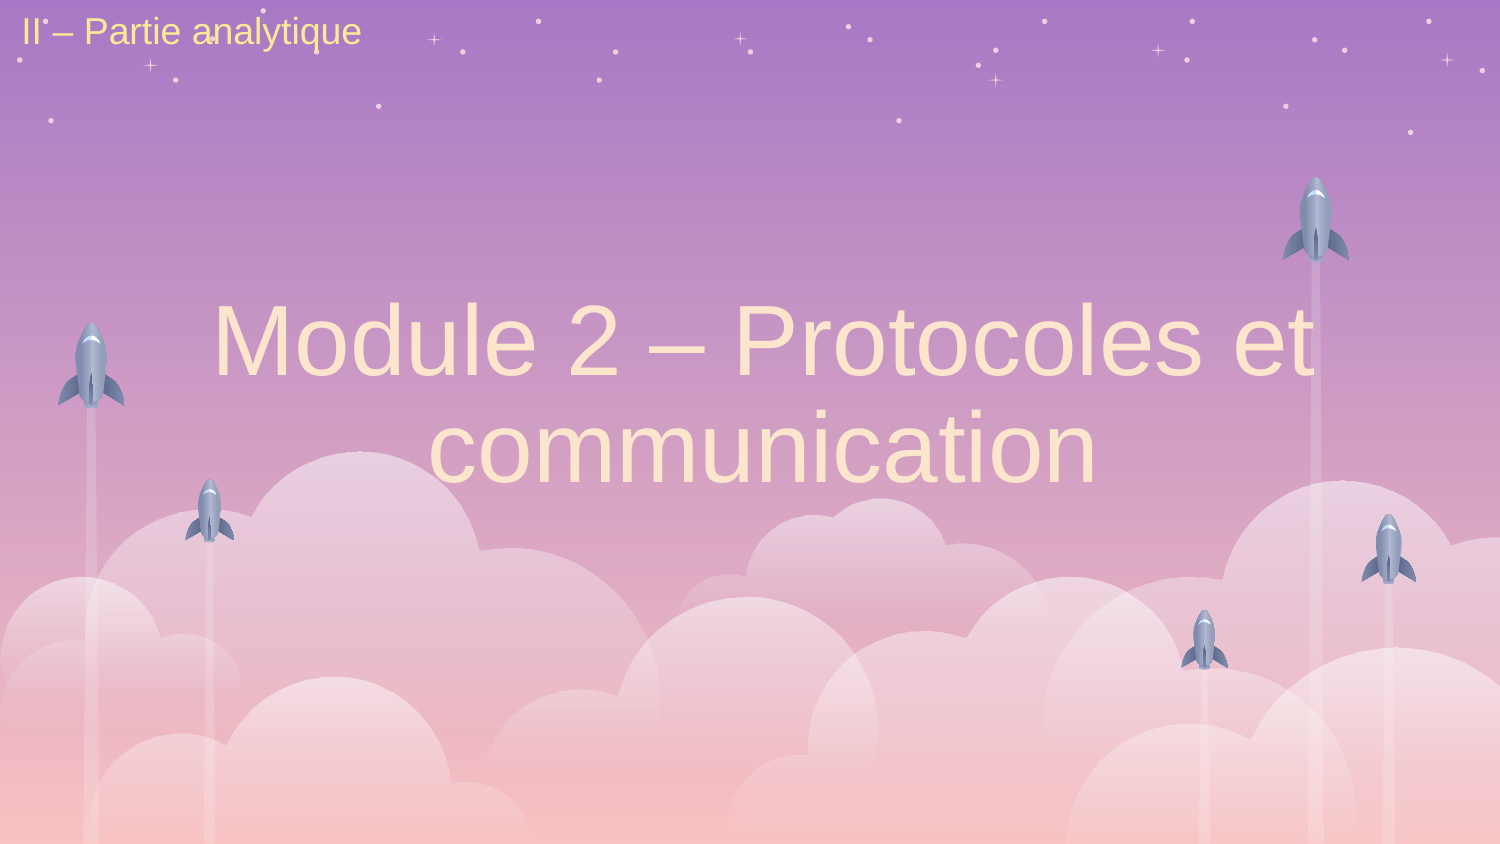

II – Partie analytique
# Module 2 – Protocoles et communication